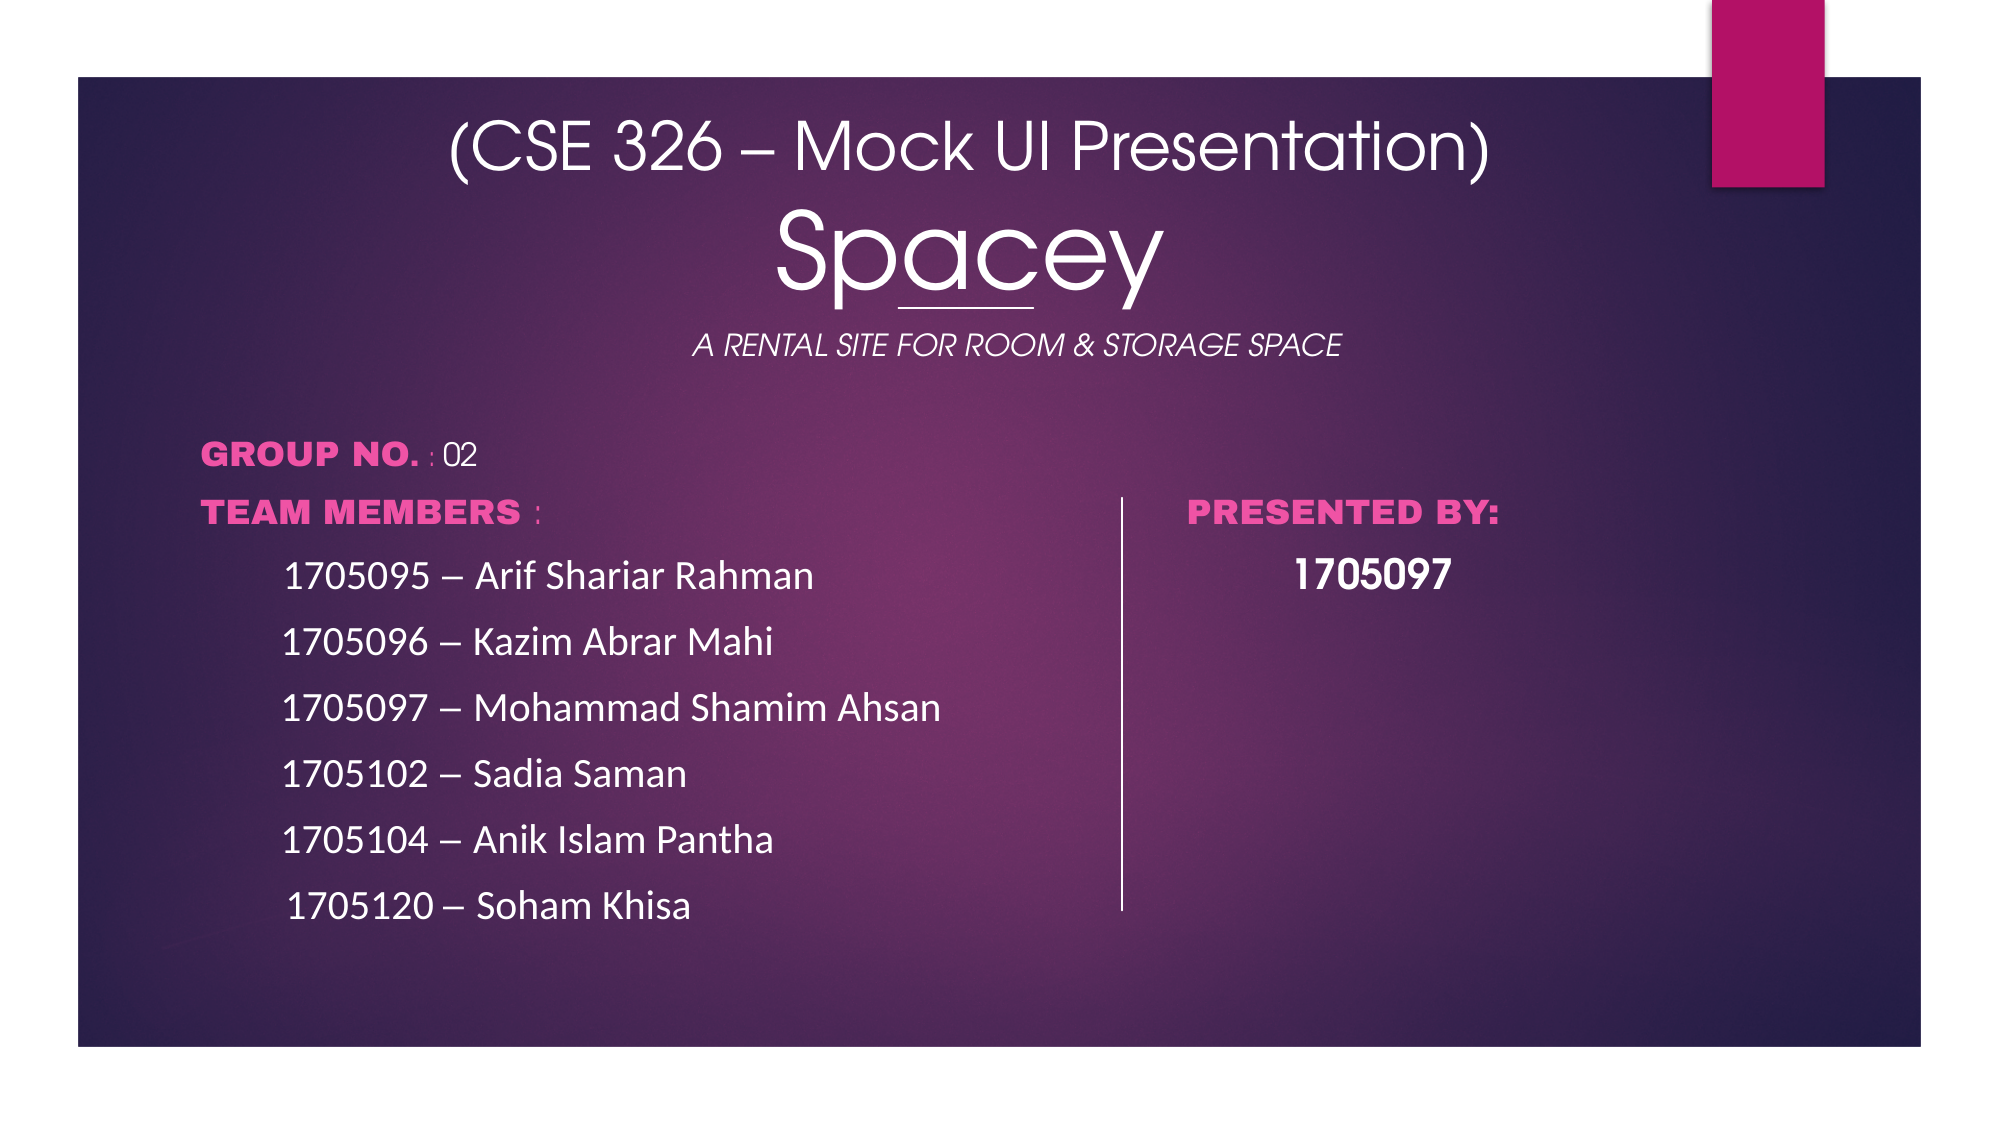

(CSE 326 – Mock UI Presentation)
Spacey
A Rental Site for room & Storage Space

GROUP NO. : 02
TEAM MEMBERS :                                                                  Presented By:
           1705095 – Arif Shariar Rahman                                                  1705097
       1705096 – Kazim Abrar Mahi
       1705097 – Mohammad Shamim Ahsan
       1705102 – Sadia Saman
       1705104 – Anik Islam Pantha
         1705120 – Soham Khisa